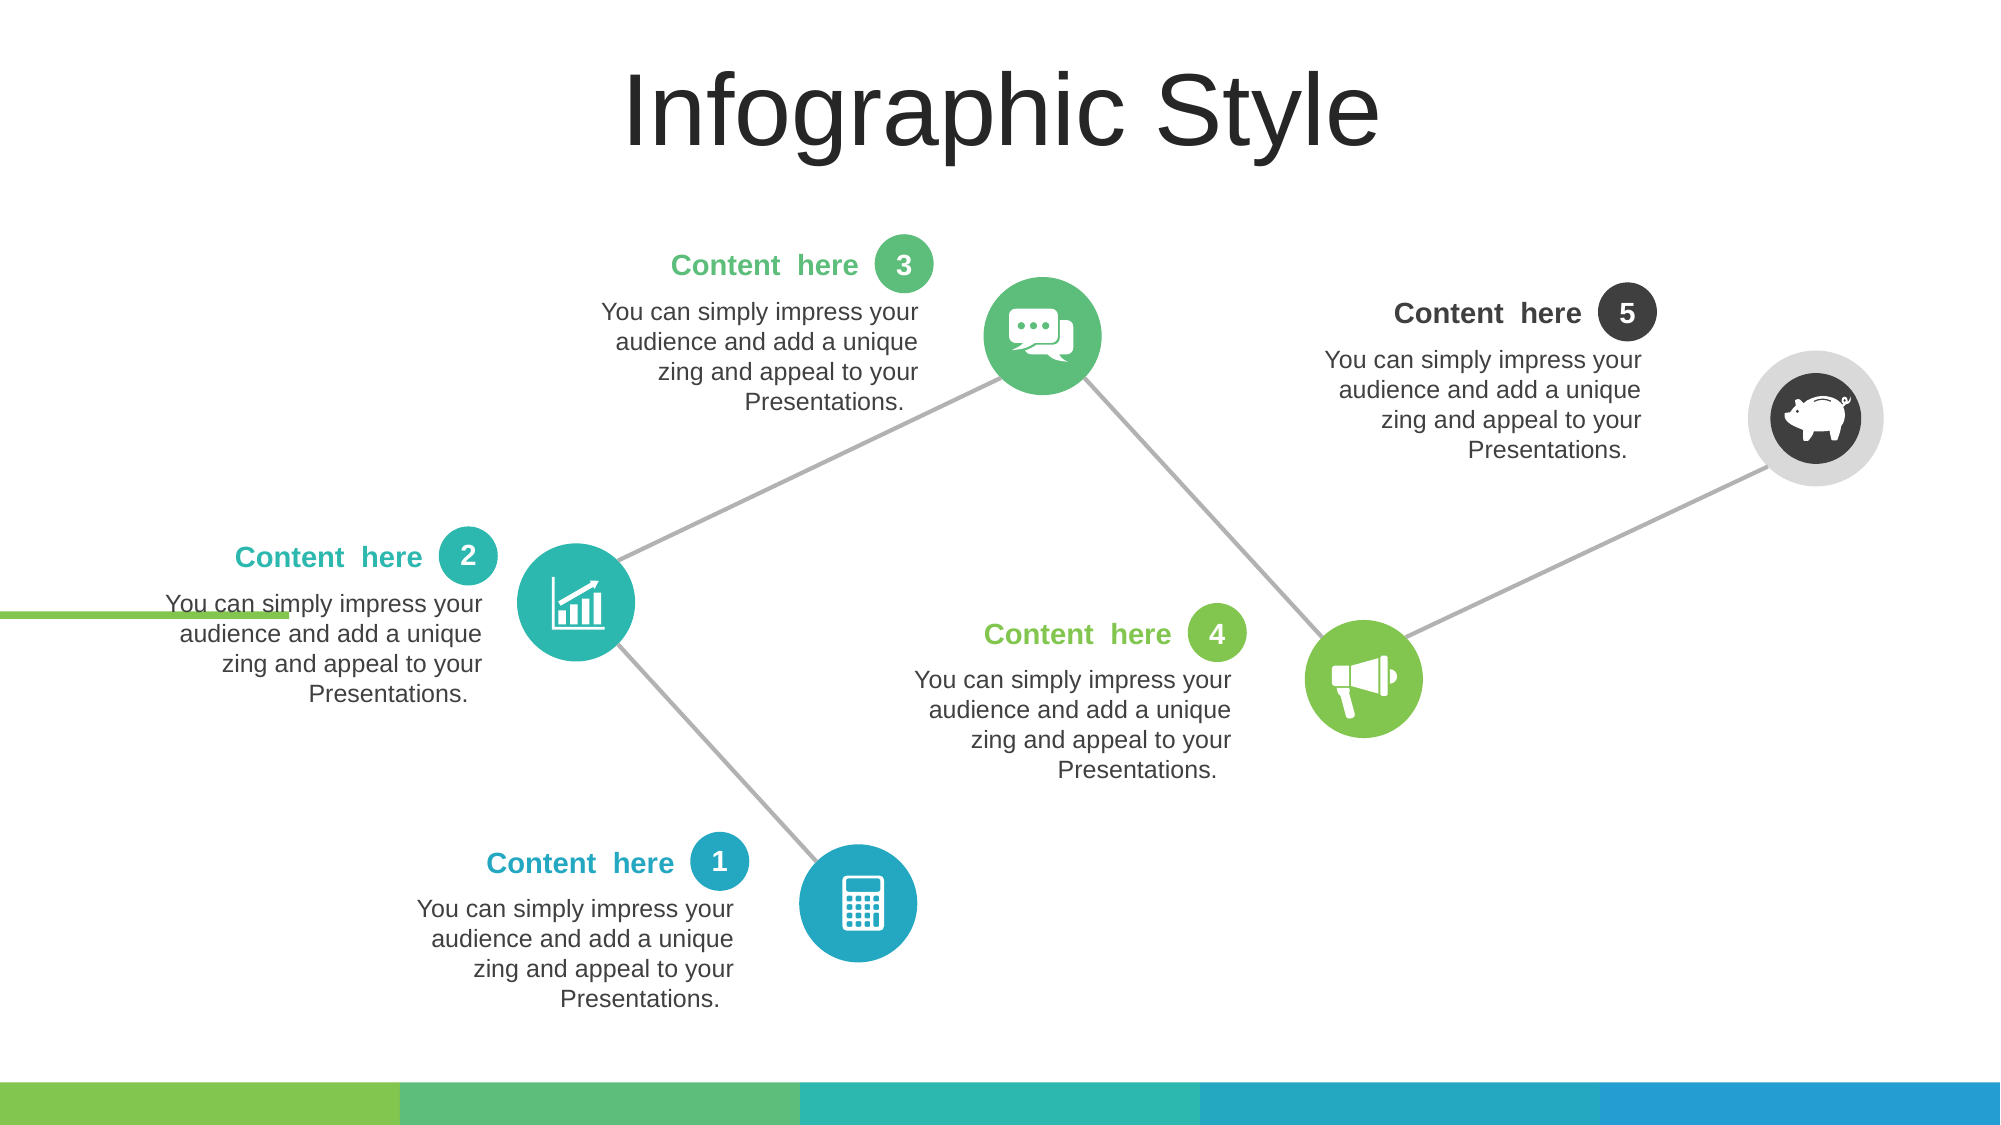

Infographic Style

3
Content  here
You can simply impress your audience and add a unique zing and appeal to your Presentations.

5
Content  here
You can simply impress your audience and add a unique zing and appeal to your Presentations.

2
Content  here
You can simply impress your audience and add a unique zing and appeal to your Presentations.

4
Content  here
You can simply impress your audience and add a unique zing and appeal to your Presentations.

1
Content  here
You can simply impress your audience and add a unique zing and appeal to your Presentations.